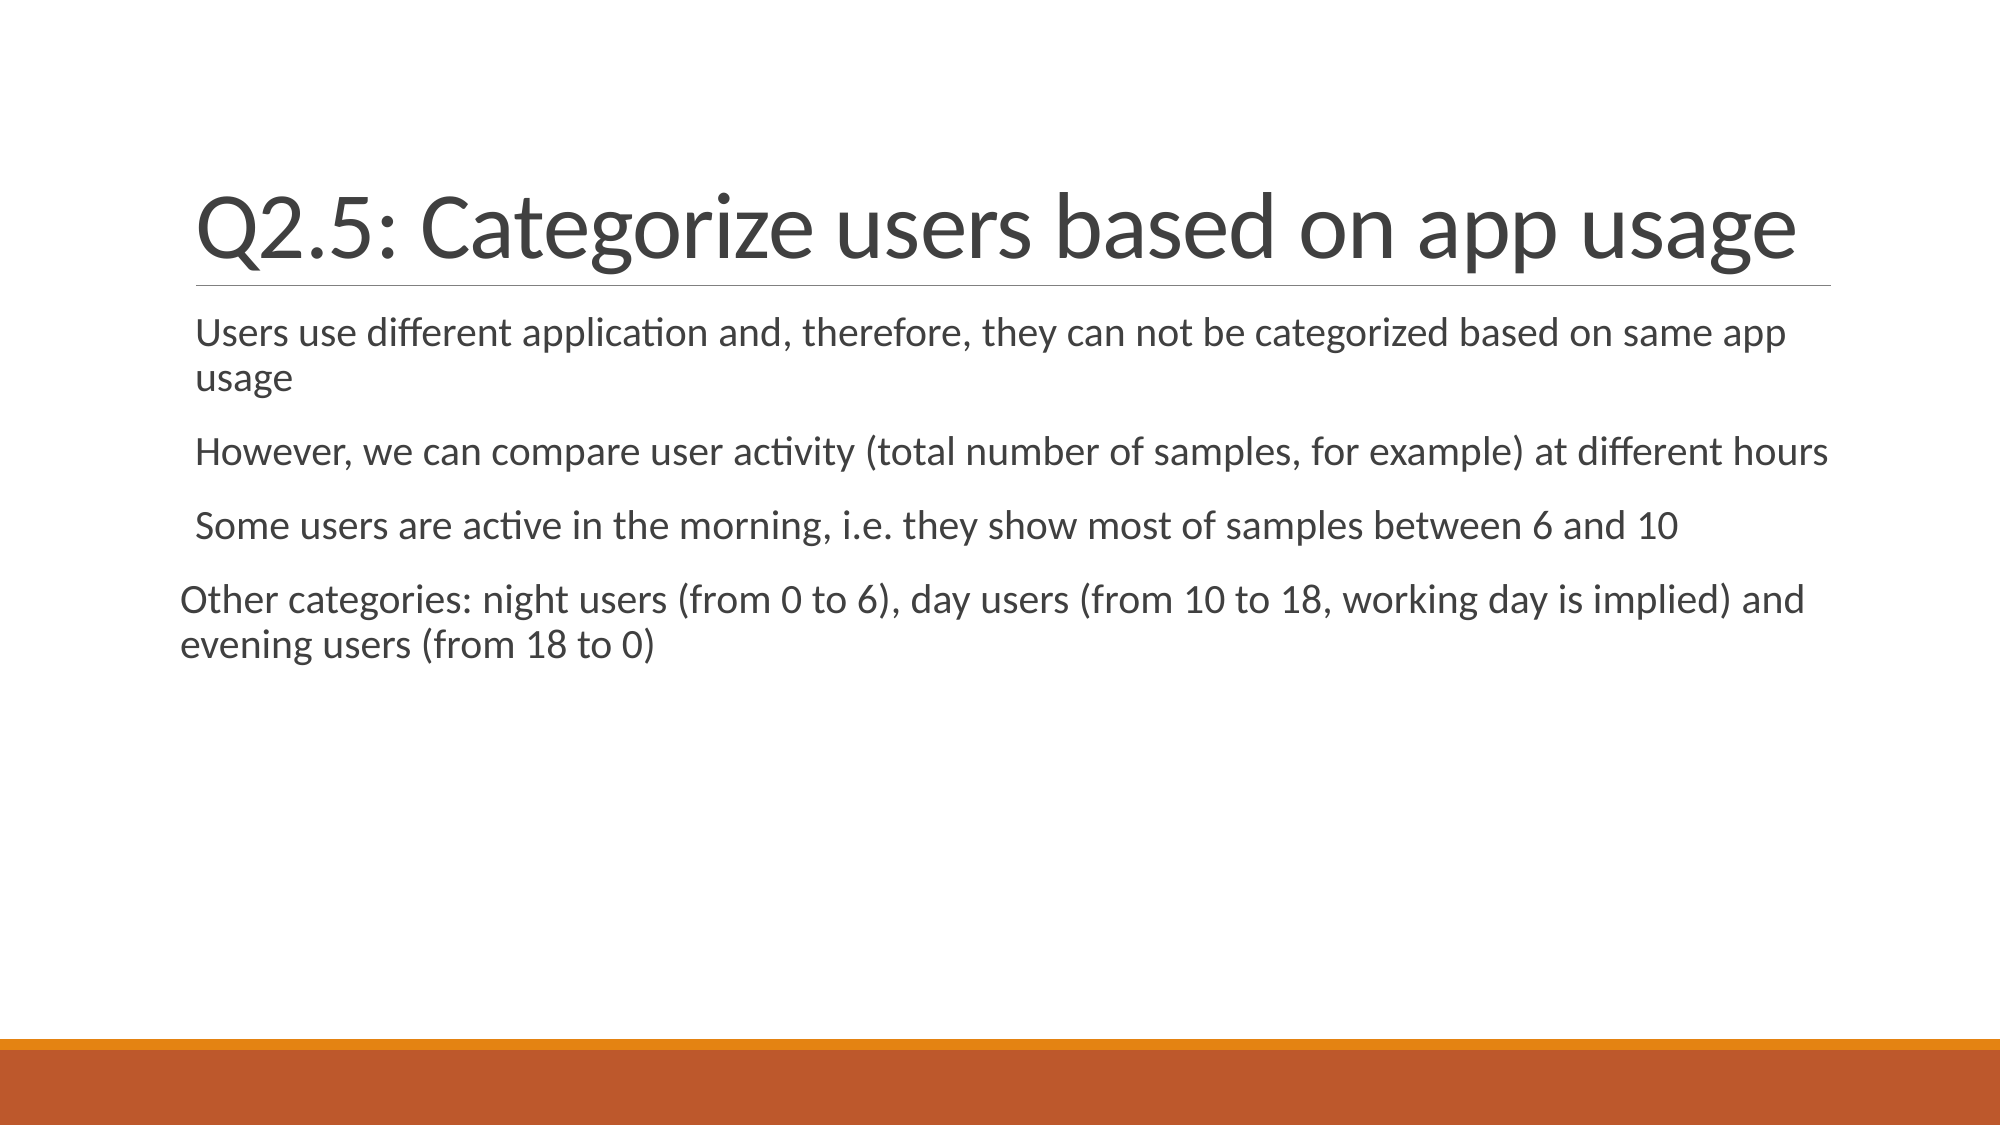

# Q2.5: Categorize users based on app usage
Users use different application and, therefore, they can not be categorized based on same app usage
However, we can compare user activity (total number of samples, for example) at different hours
Some users are active in the morning, i.e. they show most of samples between 6 and 10
Other categories: night users (from 0 to 6), day users (from 10 to 18, working day is implied) and evening users (from 18 to 0)